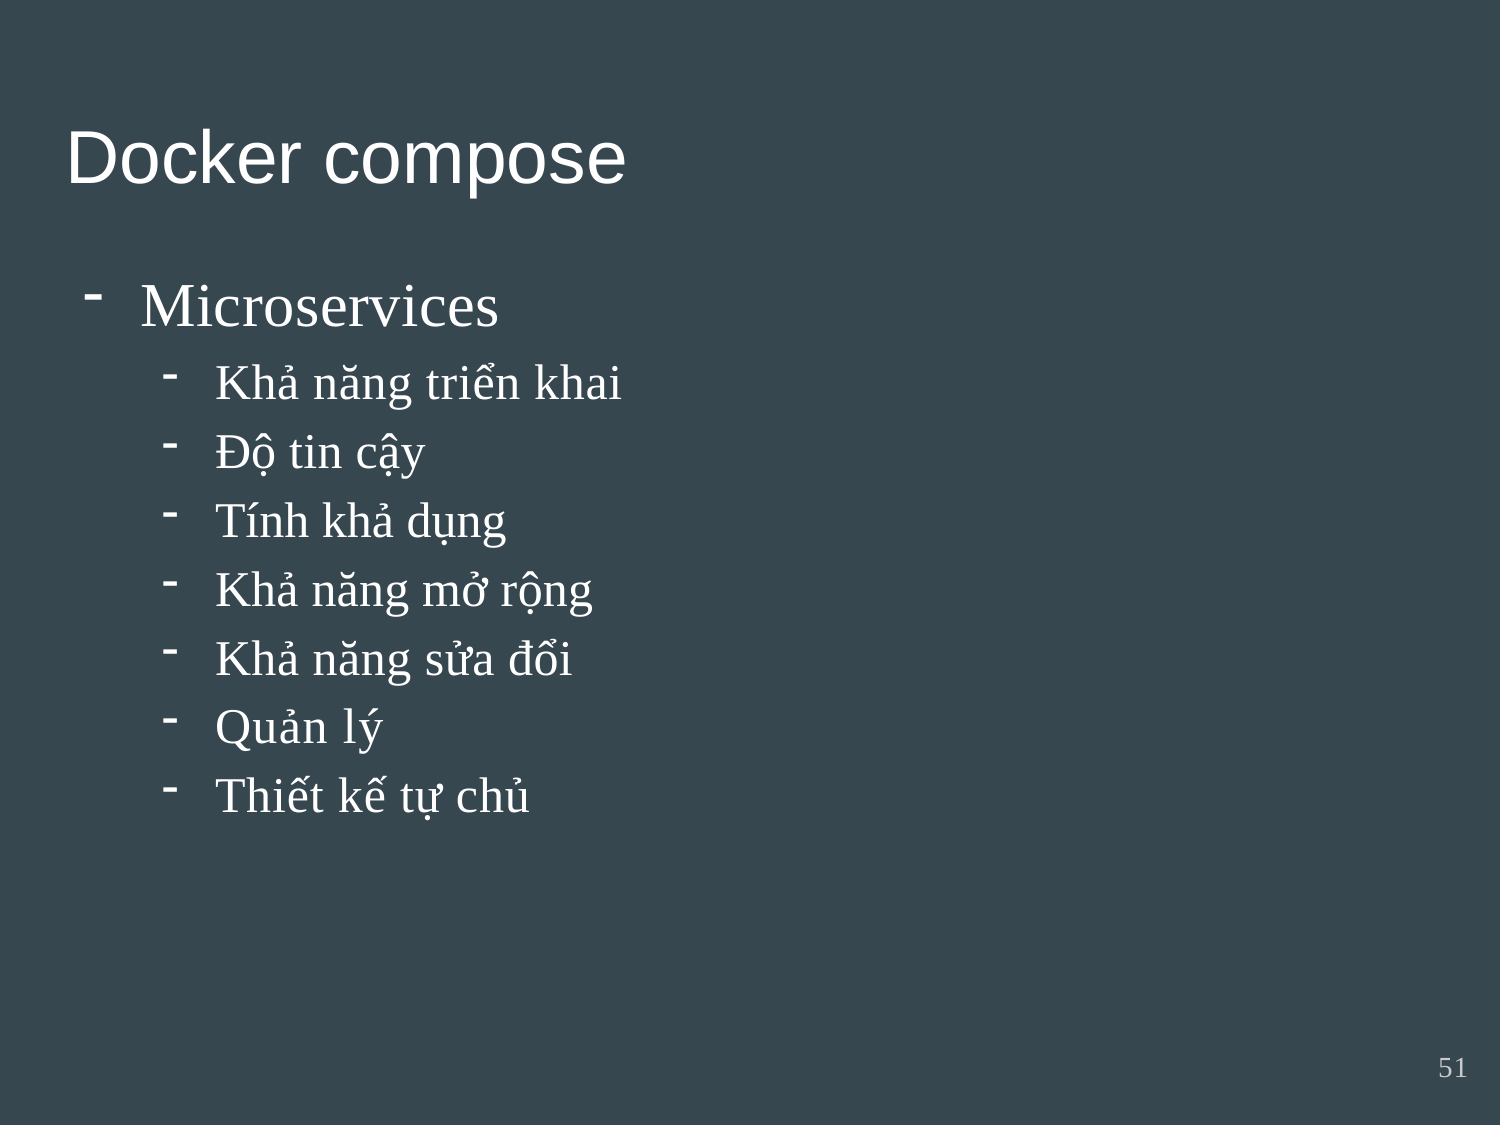

Docker compose
Microservices
Khả năng triển khai
Độ tin cậy
Tính khả dụng
Khả năng mở rộng
Khả năng sửa đổi
Quản lý
Thiết kế tự chủ
51